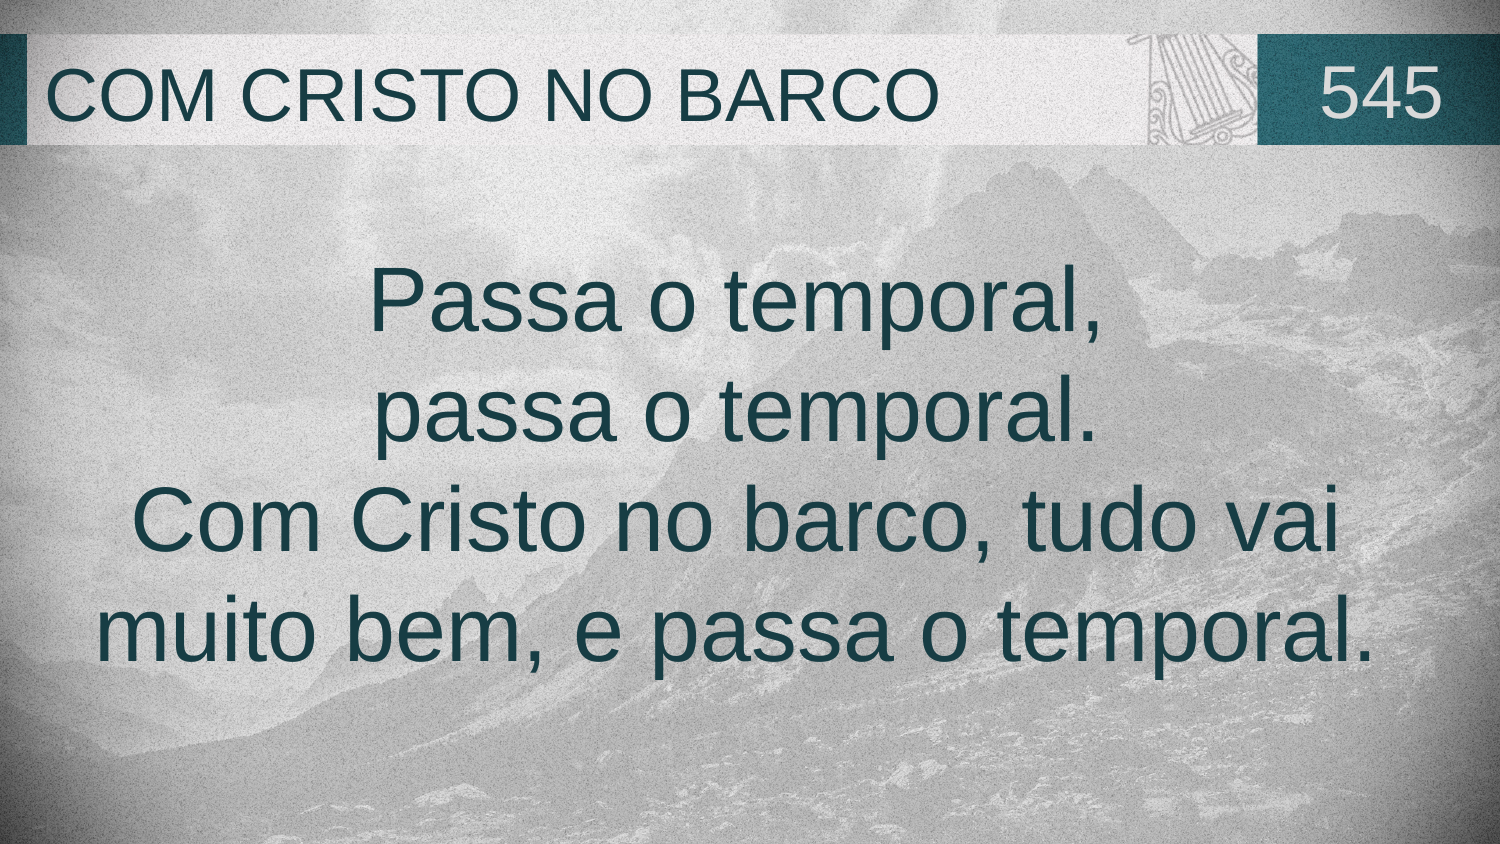

# COM CRISTO NO BARCO
545
Passa o temporal,
passa o temporal.
Com Cristo no barco, tudo vai
muito bem, e passa o temporal.